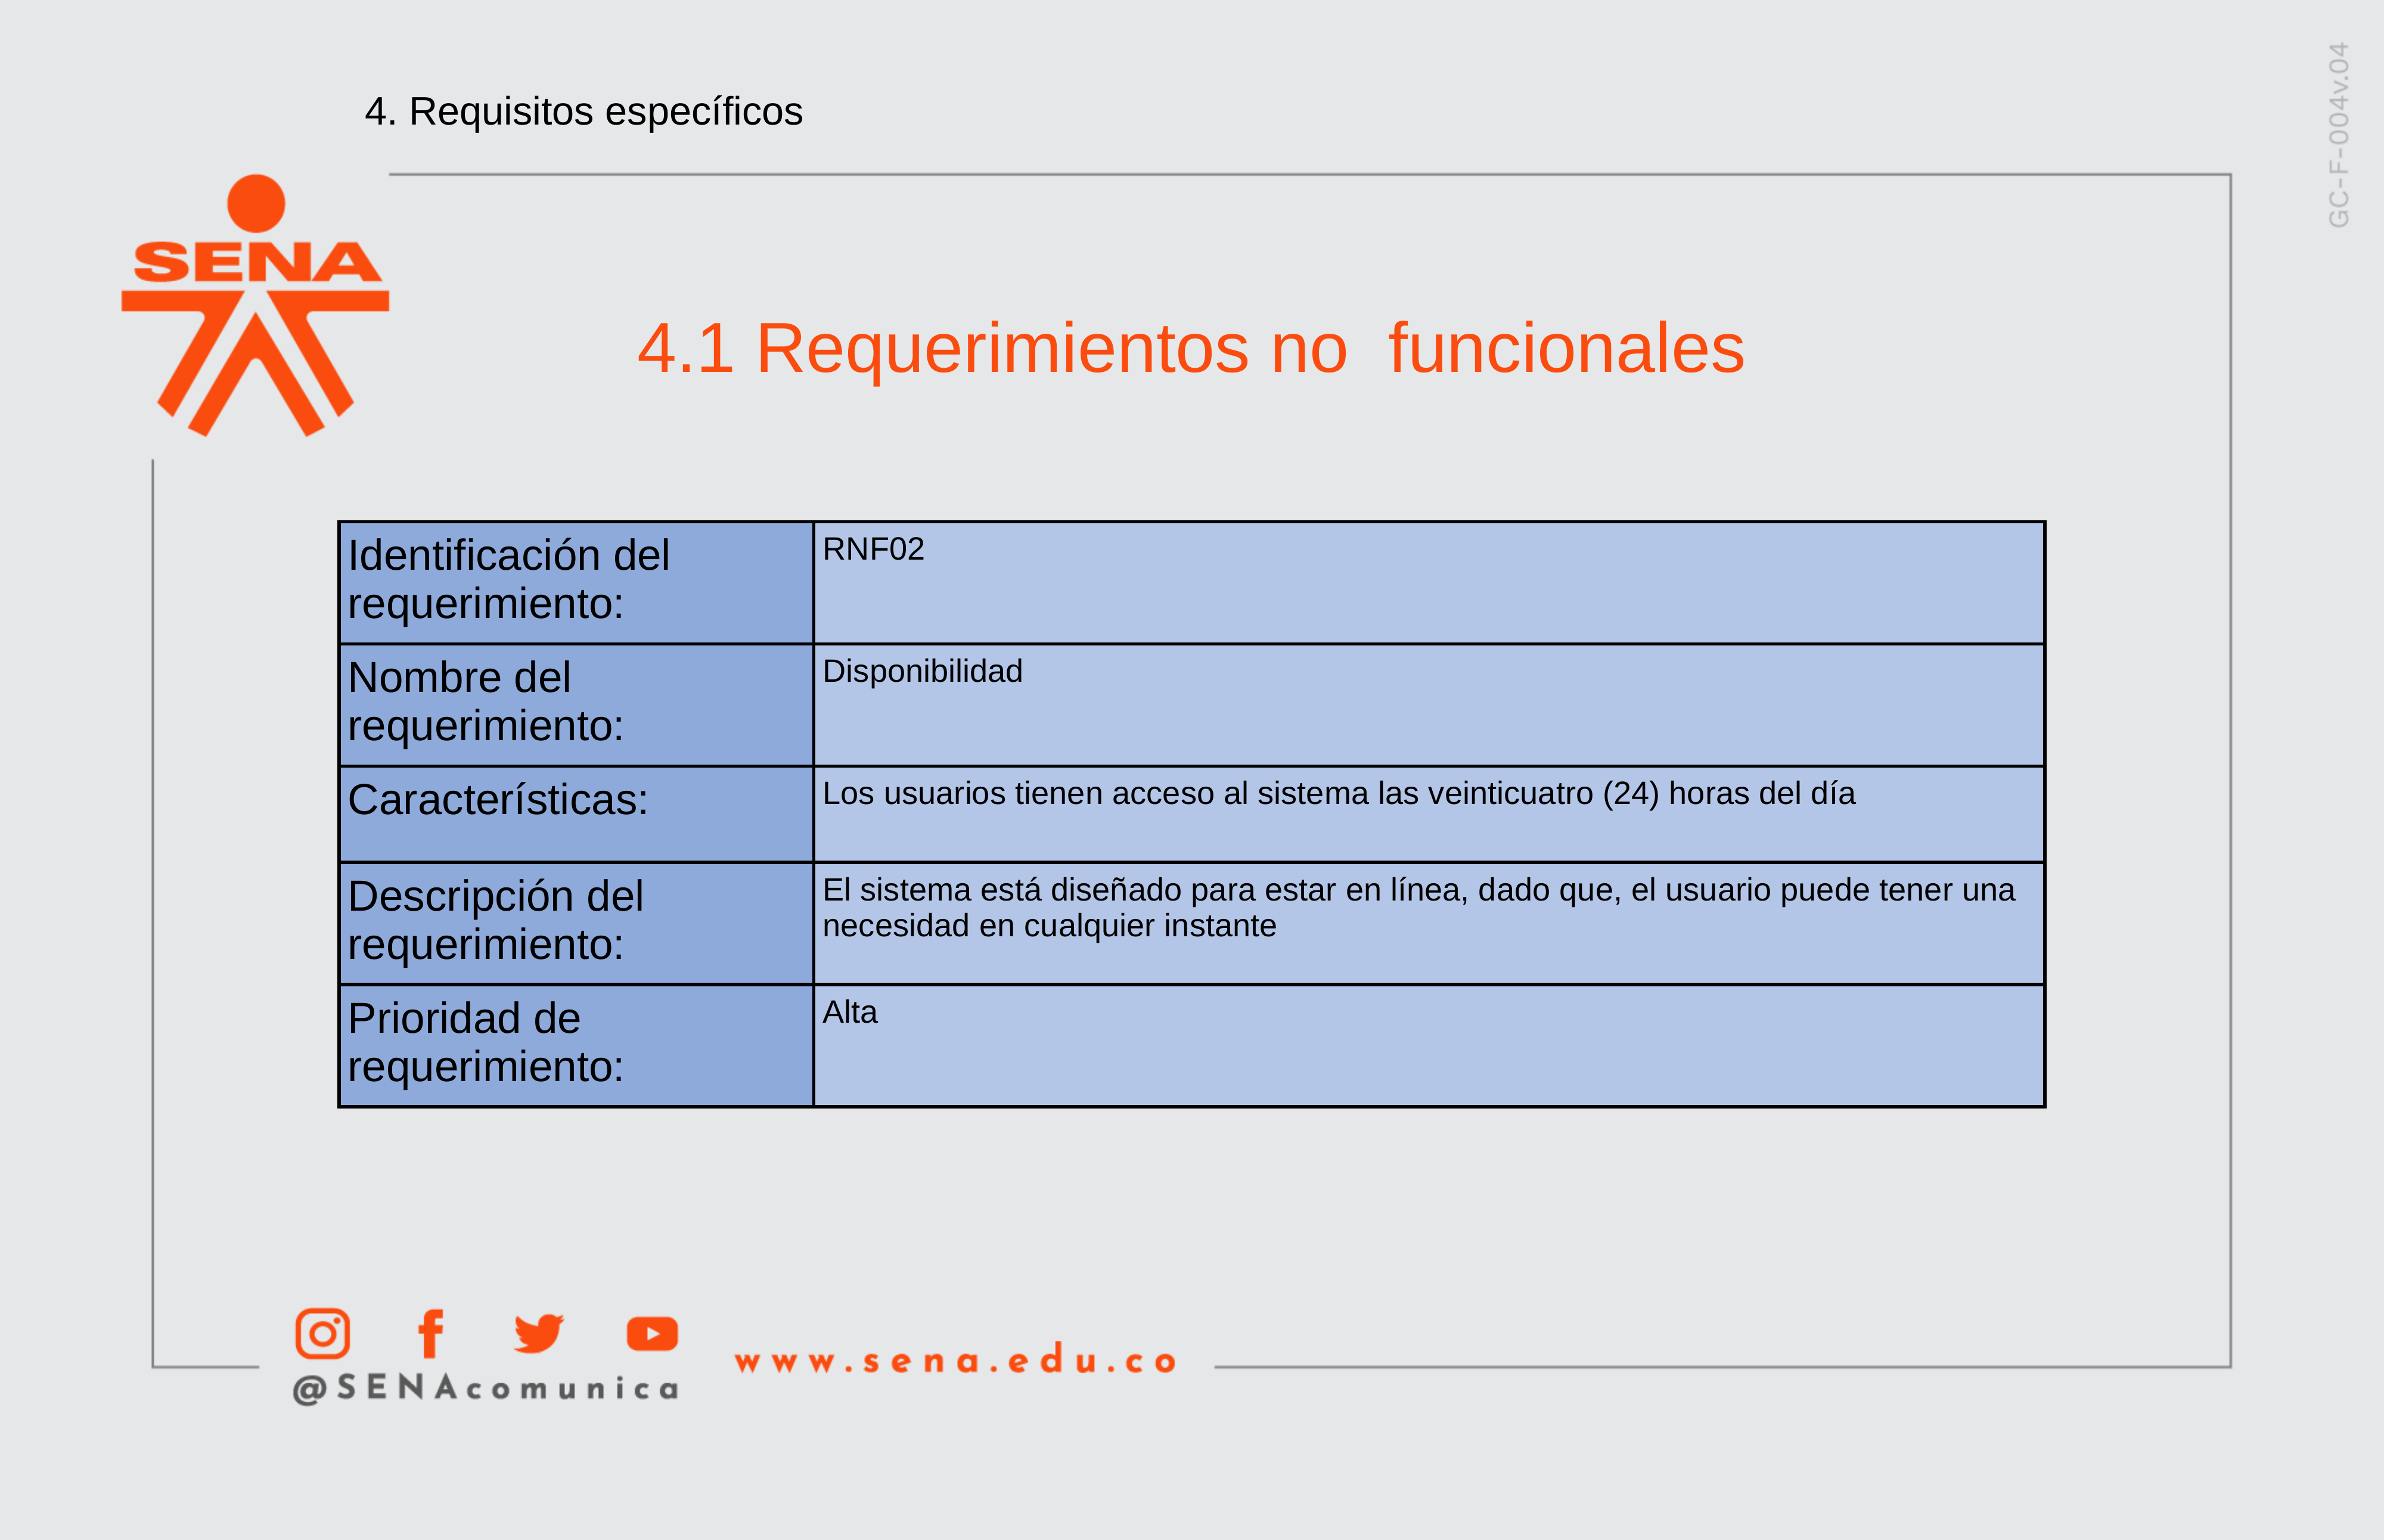

4. Requisitos específicos
4.1 Requerimientos no  funcionales
| Identificación del requerimiento: | RNF02 |
| --- | --- |
| Nombre del requerimiento: | Disponibilidad |
| Características: | Los usuarios tienen acceso al sistema las veinticuatro (24) horas del día |
| Descripción del requerimiento: | El sistema está diseñado para estar en línea, dado que, el usuario puede tener una necesidad en cualquier instante |
| Prioridad de requerimiento: | Alta |